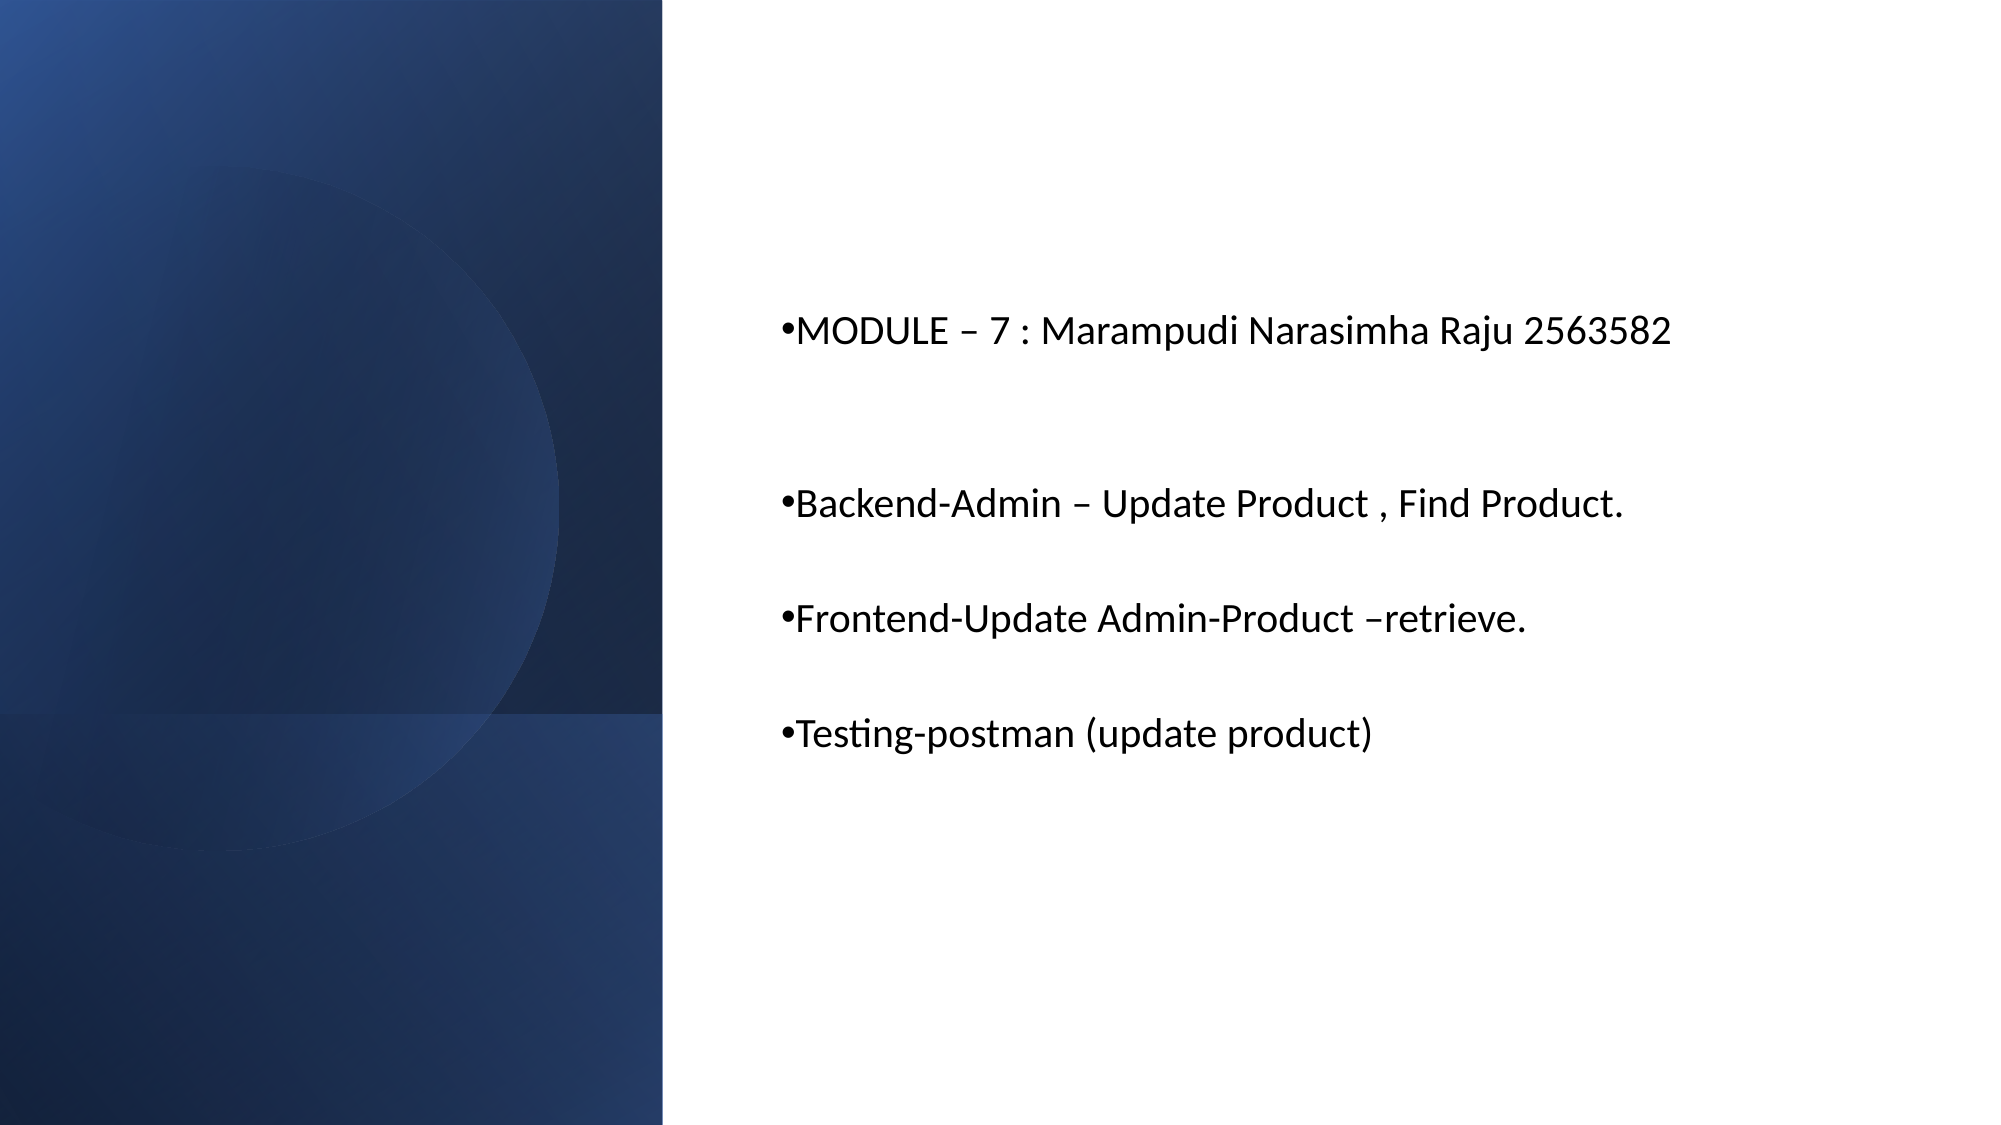

MODULE – 7 : Marampudi Narasimha Raju 2563582

Backend-Admin – Update Product , Find Product.

Frontend-Update Admin-Product –retrieve.

Testing-postman (update product)